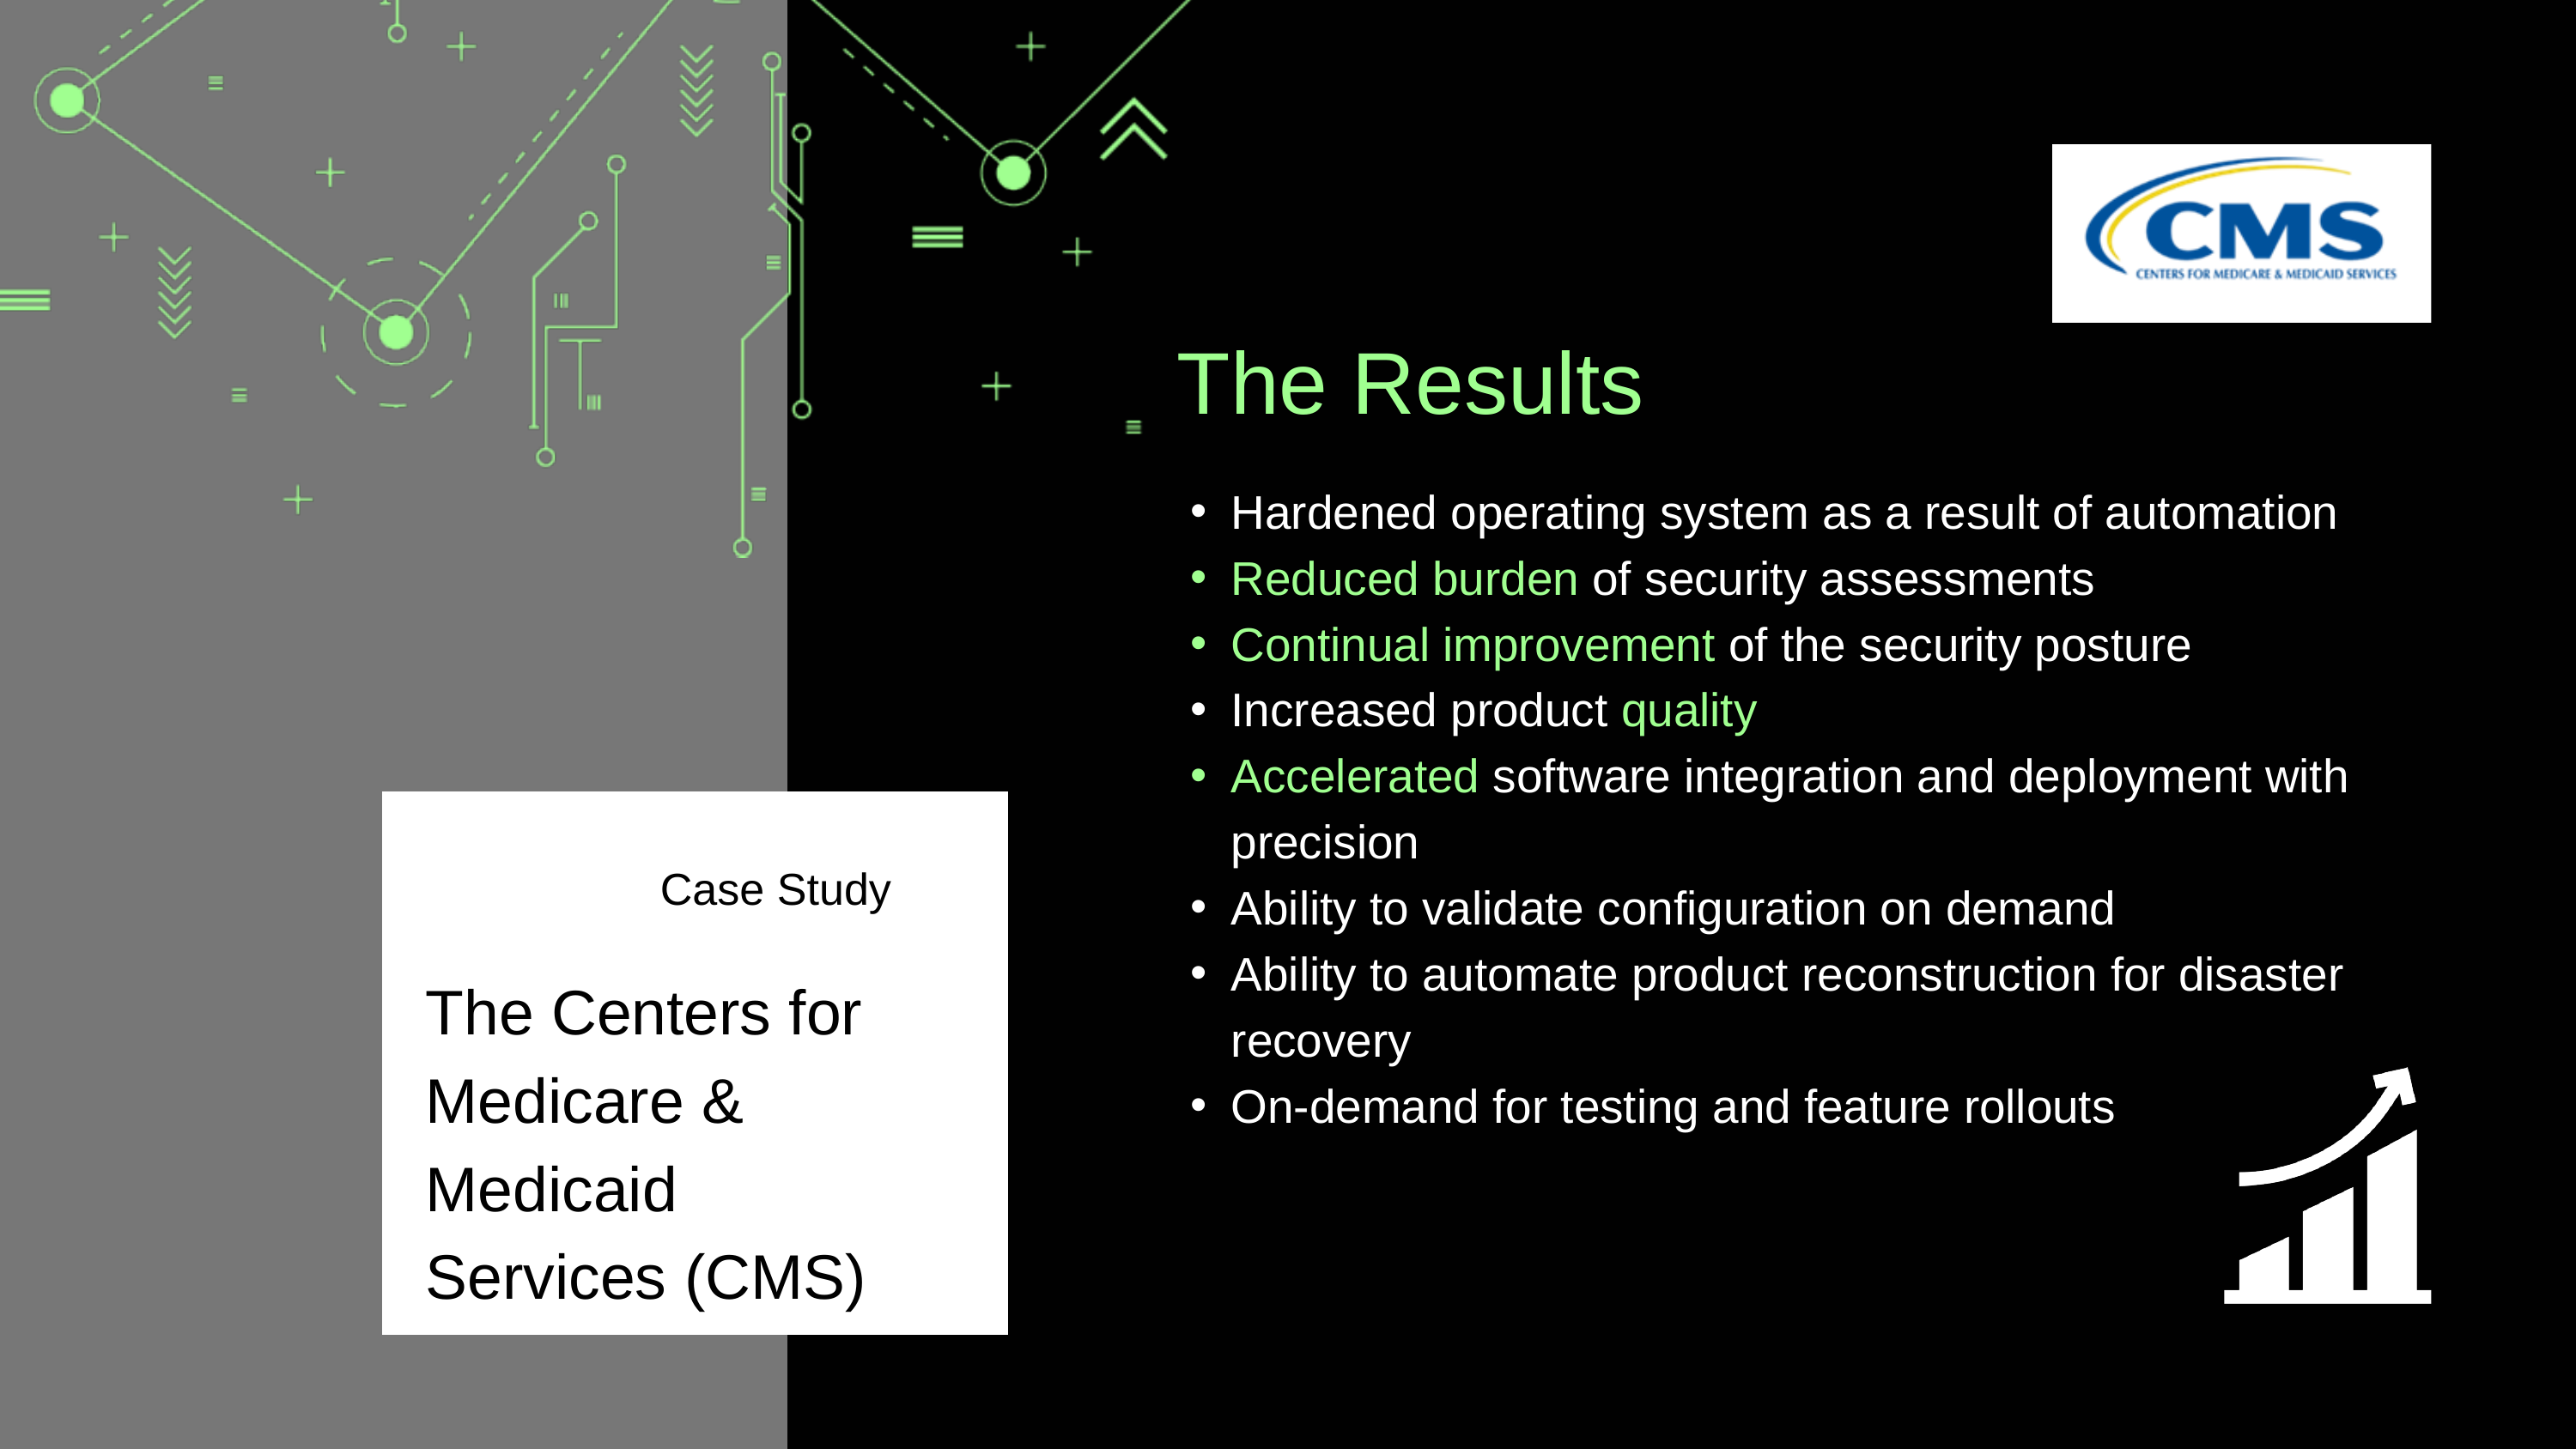

The Results
Hardened operating system as a result of automation
Reduced burden of security assessments
Continual improvement of the security posture
Increased product quality
Accelerated software integration and deployment with precision
Ability to validate configuration on demand
Ability to automate product reconstruction for disaster recovery
On-demand for testing and feature rollouts

Case Study
The Centers for Medicare & Medicaid Services (CMS)